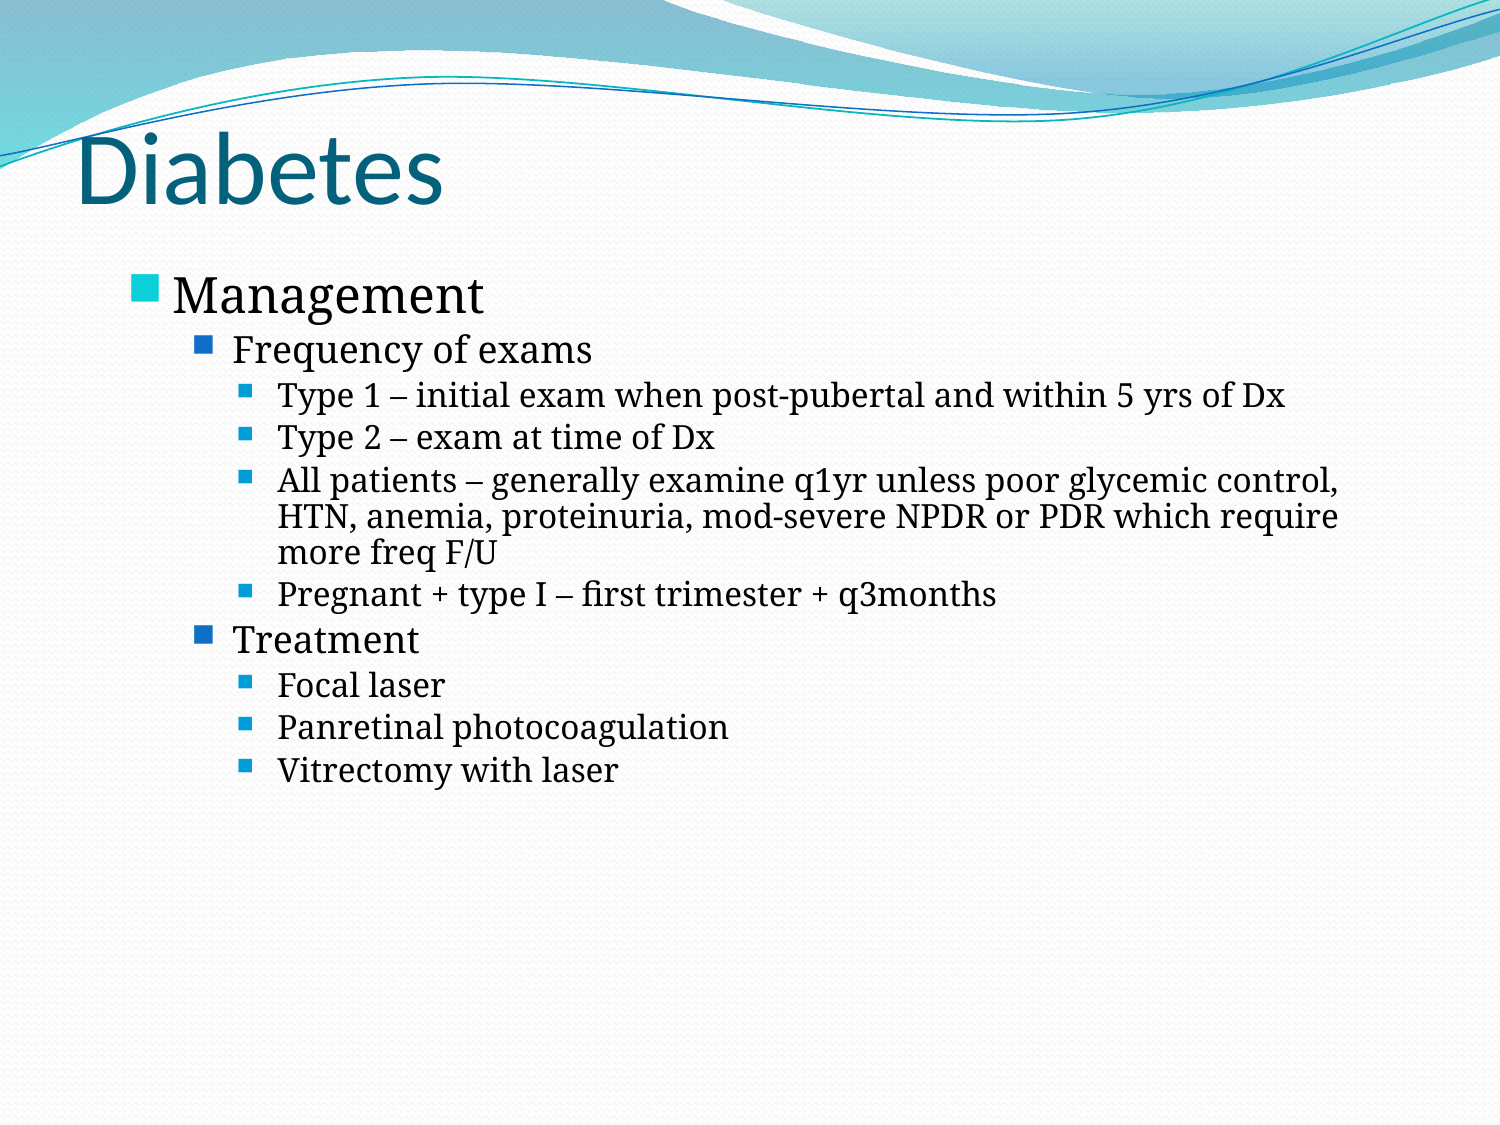

# Diabetes
Management
Frequency of exams
Type 1 – initial exam when post-pubertal and within 5 yrs of Dx
Type 2 – exam at time of Dx
All patients – generally examine q1yr unless poor glycemic control, HTN, anemia, proteinuria, mod-severe NPDR or PDR which require more freq F/U
Pregnant + type I – first trimester + q3months
Treatment
Focal laser
Panretinal photocoagulation
Vitrectomy with laser